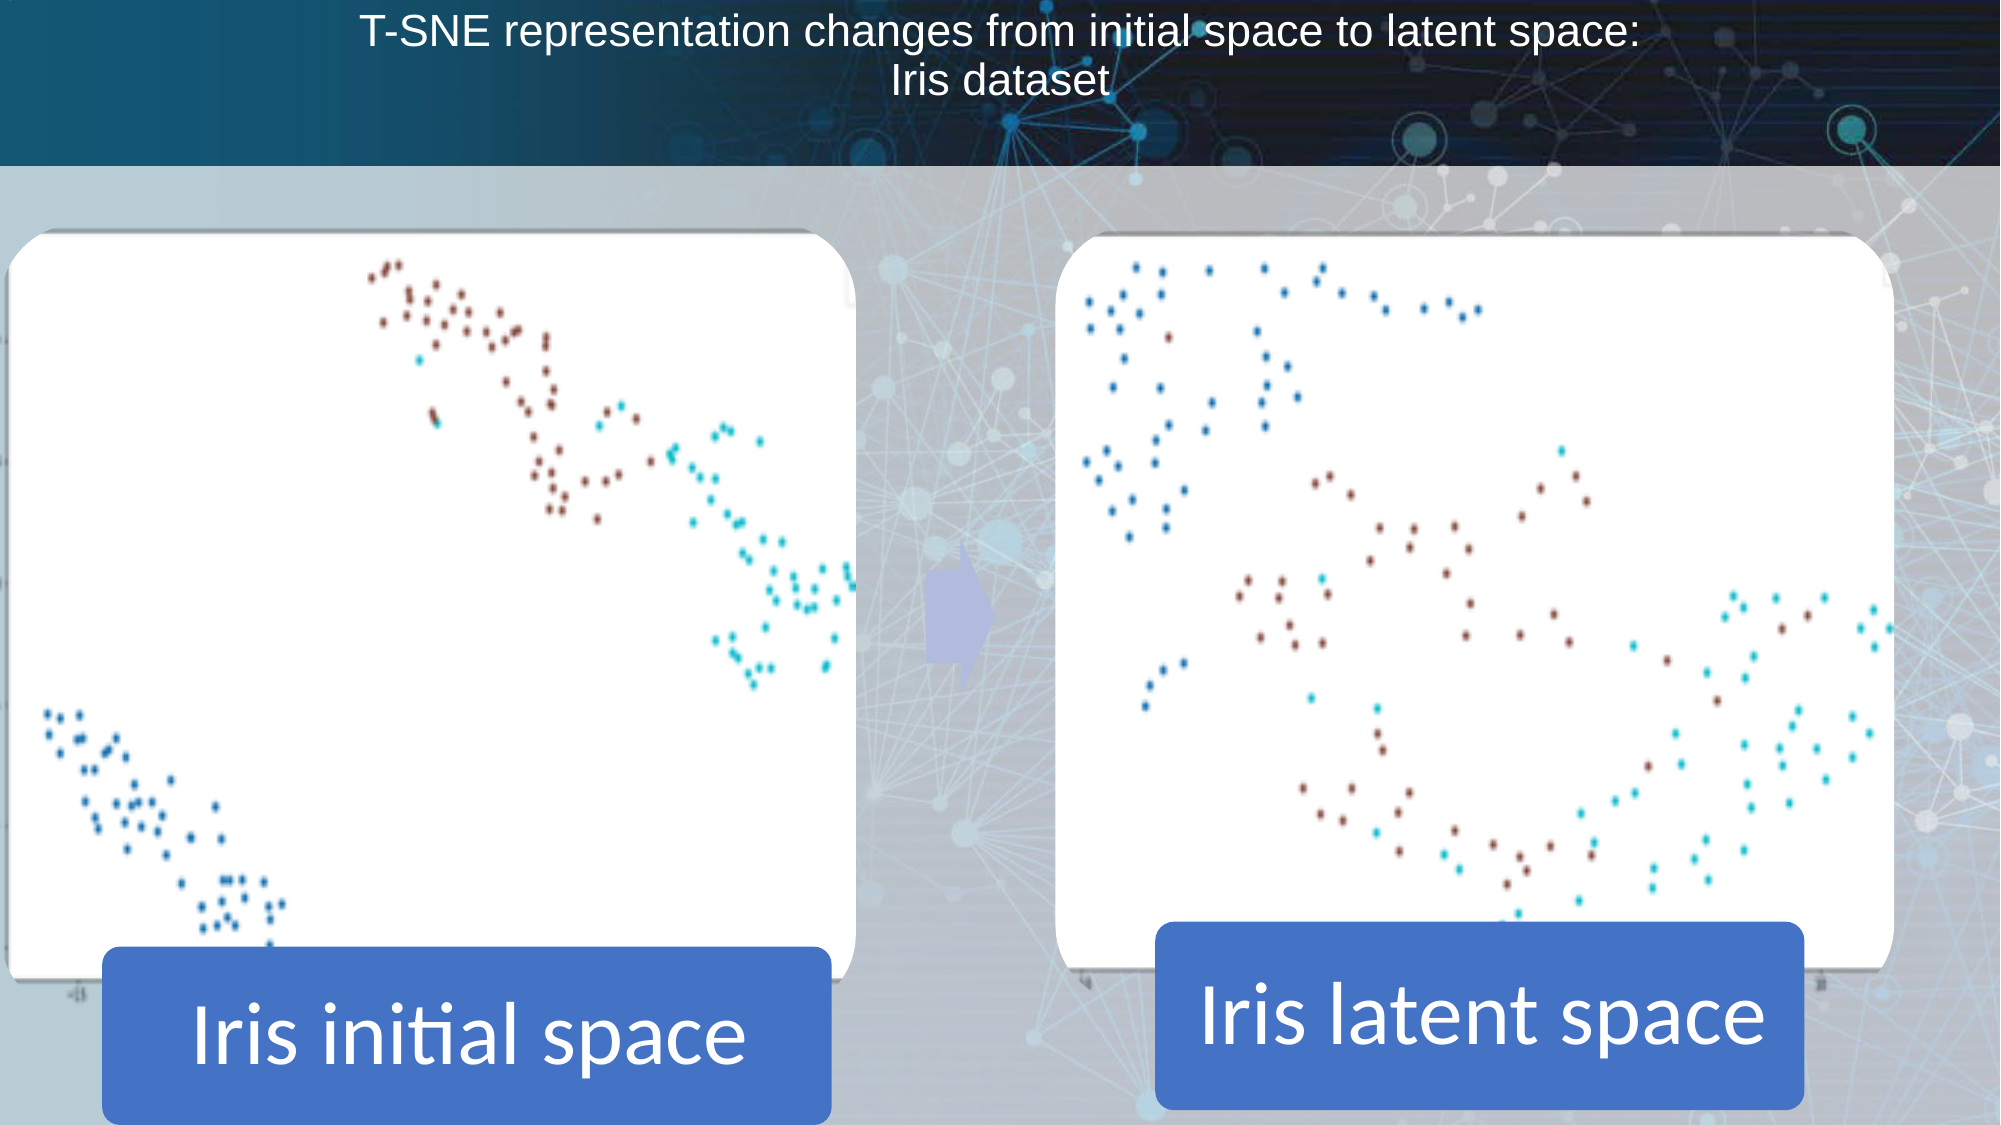

# T-SNE representation changes from initial space to latent space: Iris dataset
Iris initial space

Iris latent space